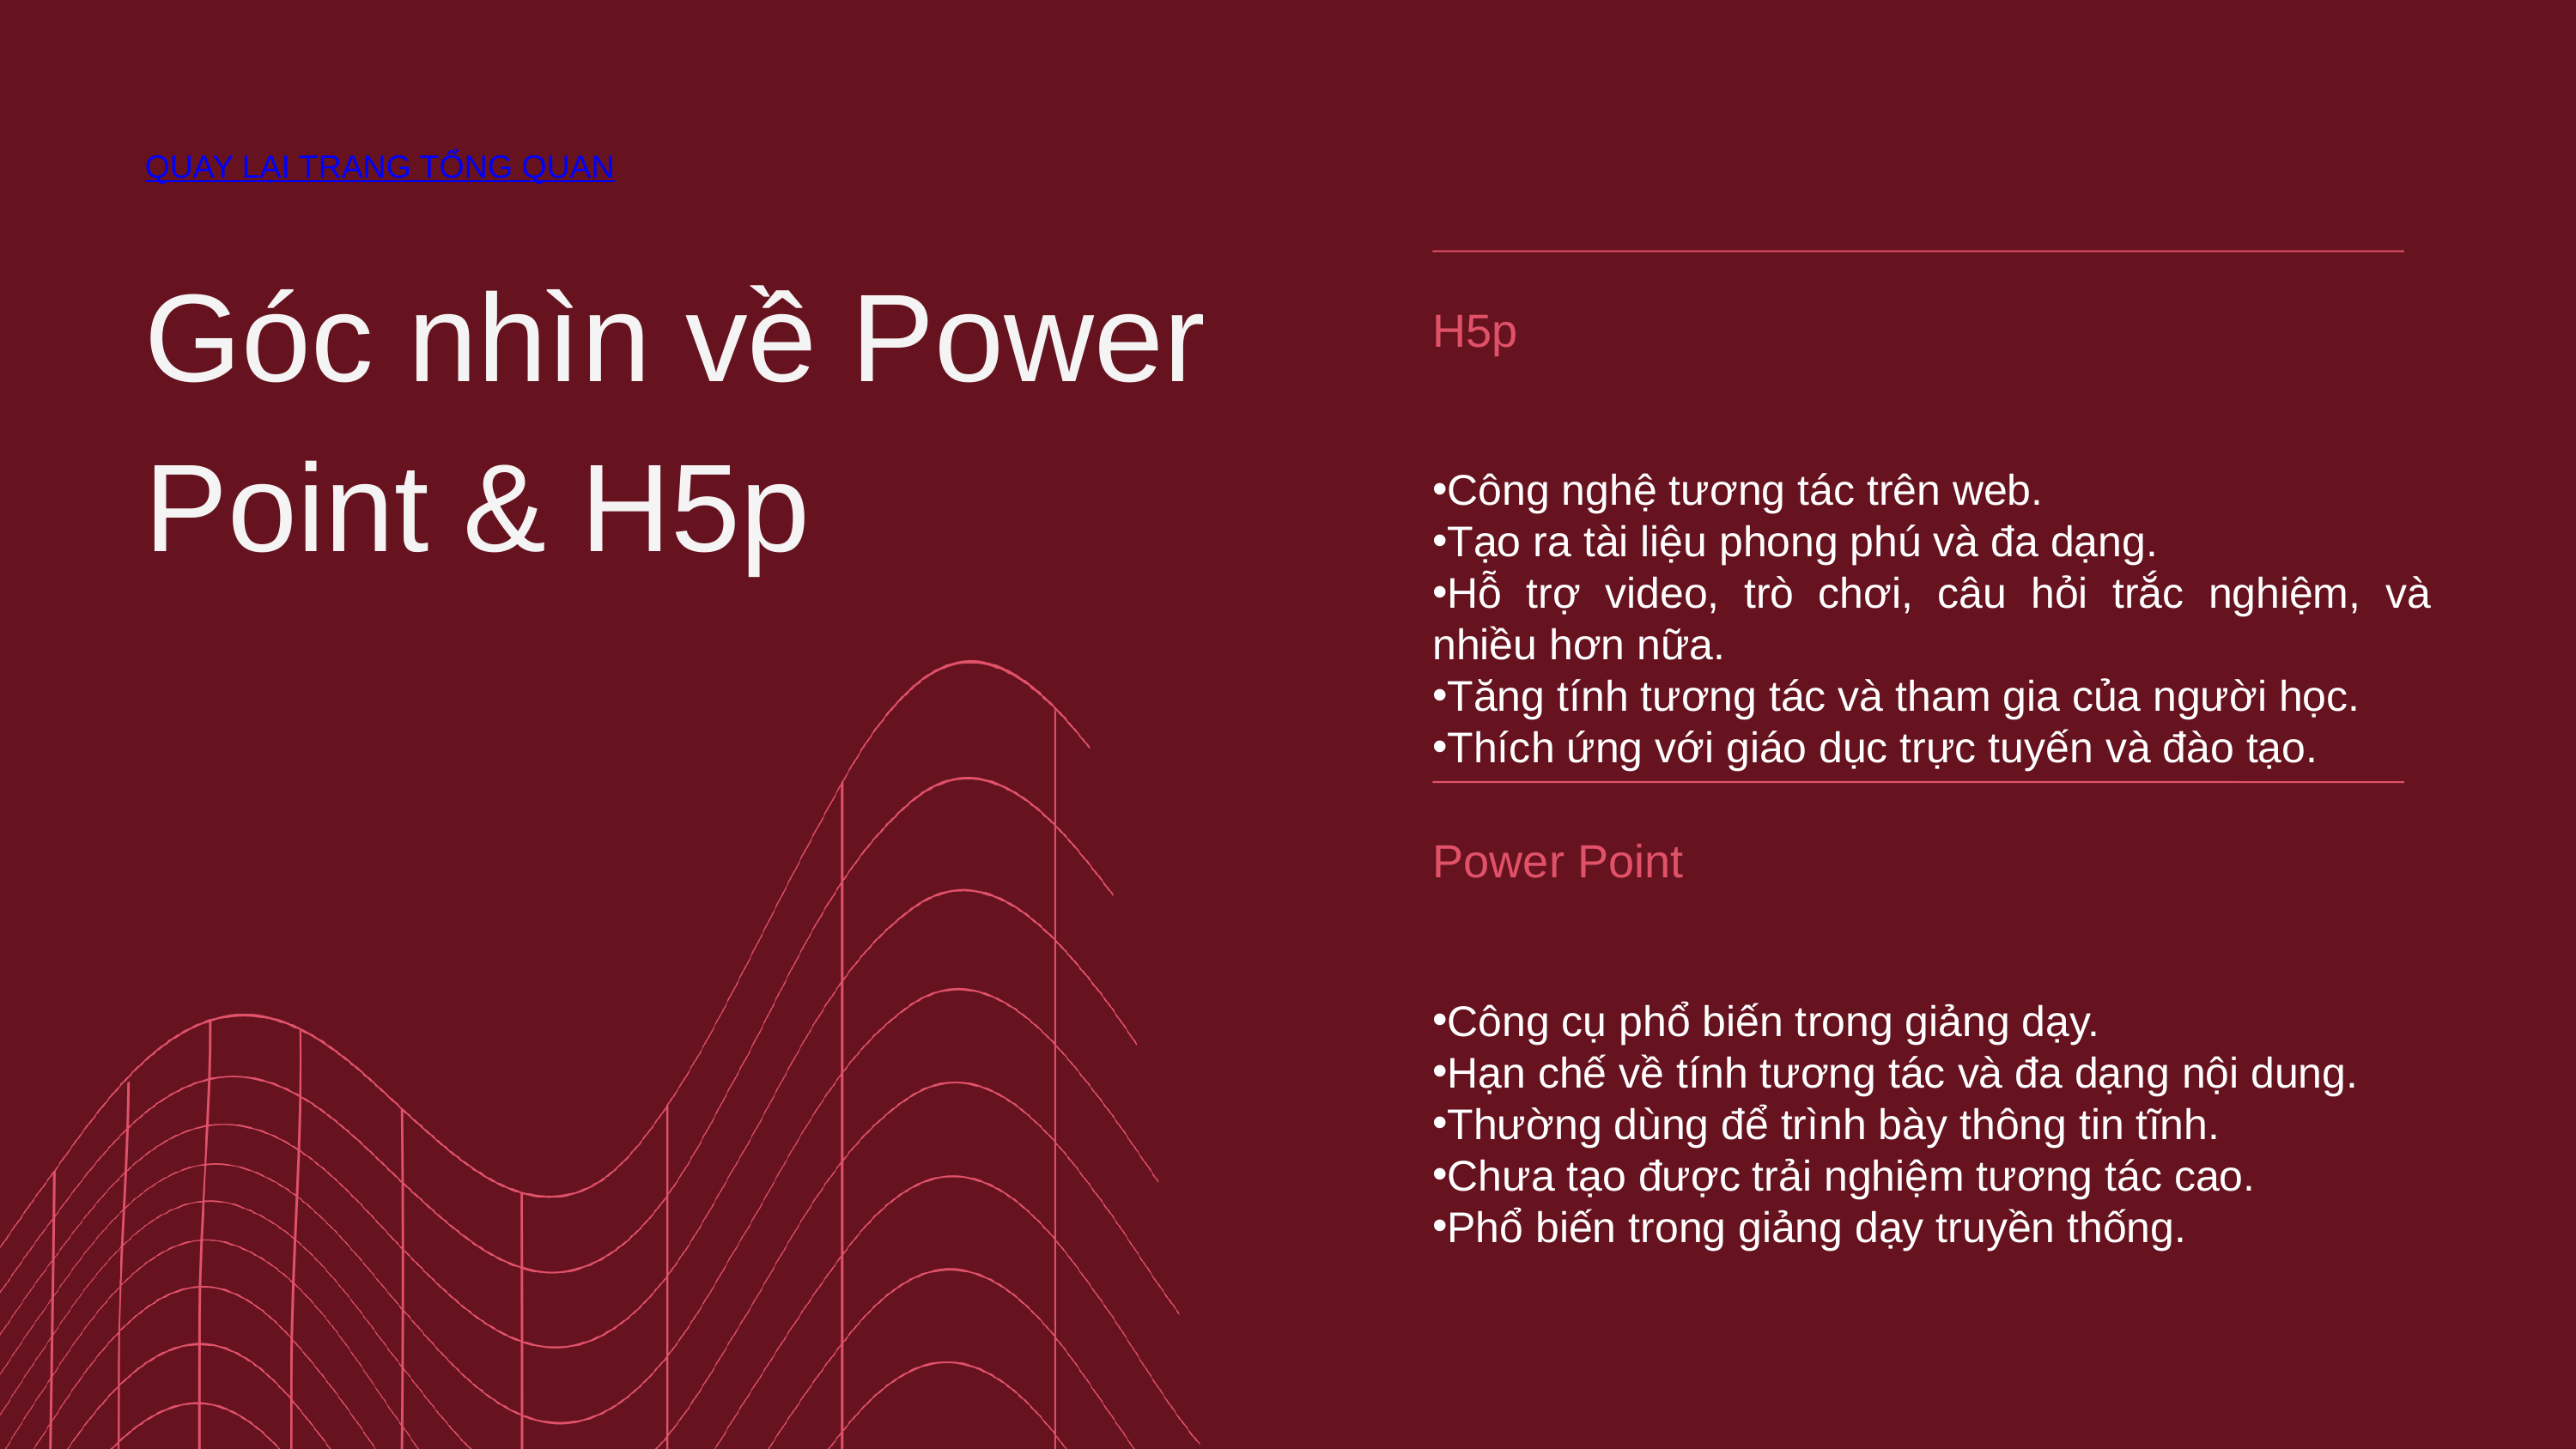

QUAY LẠI TRANG TỔNG QUAN
Góc nhìn về Power Point & H5p

H5p
Công nghệ tương tác trên web.
Tạo ra tài liệu phong phú và đa dạng.
Hỗ trợ video, trò chơi, câu hỏi trắc nghiệm, và nhiều hơn nữa.
Tăng tính tương tác và tham gia của người học.
Thích ứng với giáo dục trực tuyến và đào tạo.

Power Point
Công cụ phổ biến trong giảng dạy.
Hạn chế về tính tương tác và đa dạng nội dung.
Thường dùng để trình bày thông tin tĩnh.
Chưa tạo được trải nghiệm tương tác cao.
Phổ biến trong giảng dạy truyền thống.